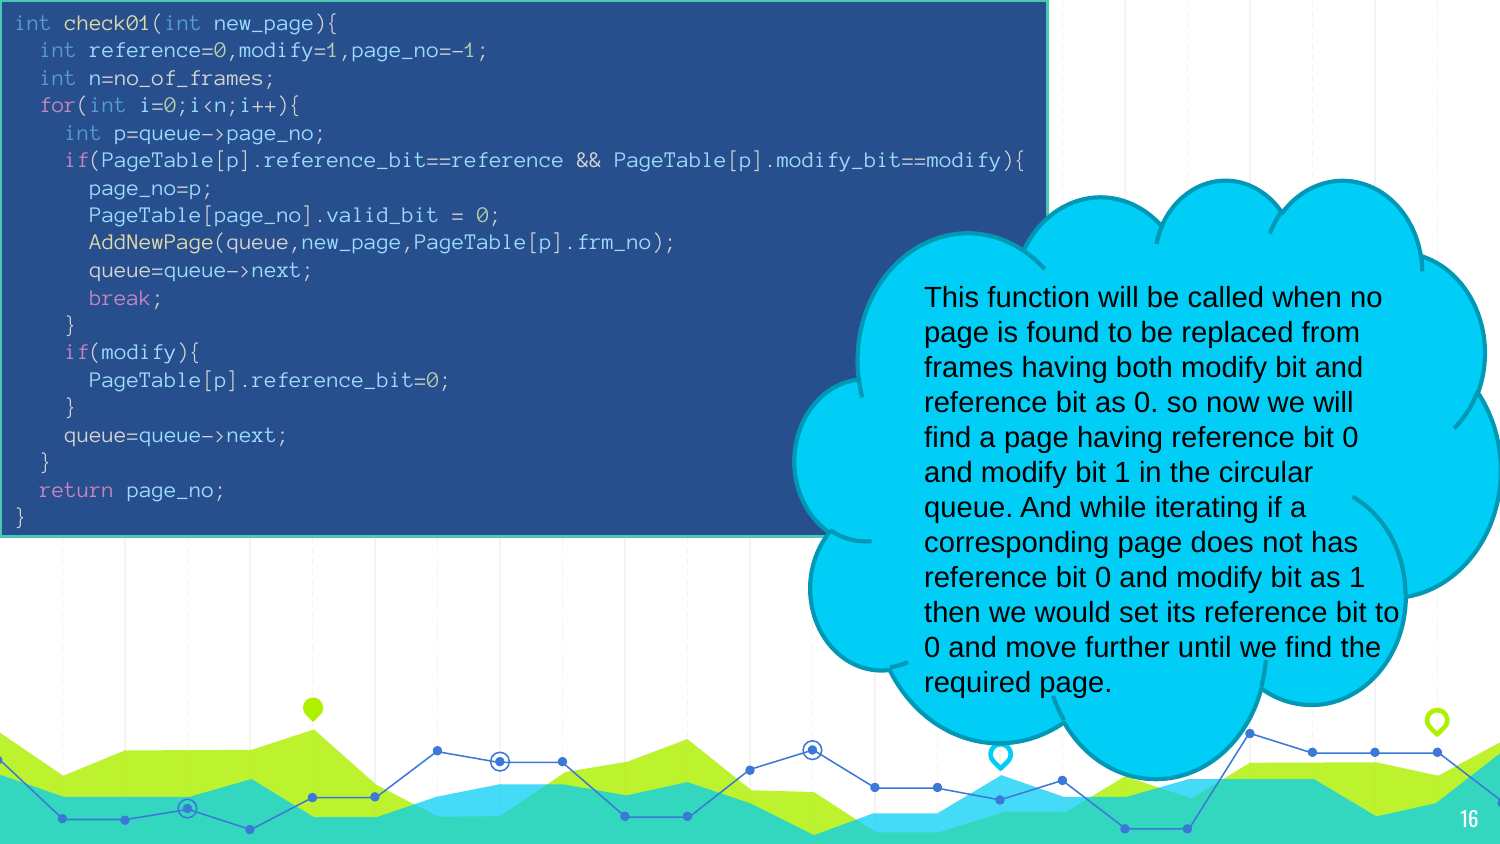

int check01(int new_page){
  int reference=0,modify=1,page_no=-1;
  int n=no_of_frames;
  for(int i=0;i<n;i++){
    int p=queue->page_no;
    if(PageTable[p].reference_bit==reference && PageTable[p].modify_bit==modify){
      page_no=p;
      PageTable[page_no].valid_bit = 0;
      AddNewPage(queue,new_page,PageTable[p].frm_no);
      queue=queue->next;
      break;
    }
    if(modify){
      PageTable[p].reference_bit=0;
    }
    queue=queue->next;
  }
  return page_no;
}

This function will be called when no page is found to be replaced from frames having both modify bit and reference bit as 0. so now we will find a page having reference bit 0 and modify bit 1 in the circular queue. And while iterating if a corresponding page does not has reference bit 0 and modify bit as 1 then we would set its reference bit to 0 and move further until we find the required page.
16